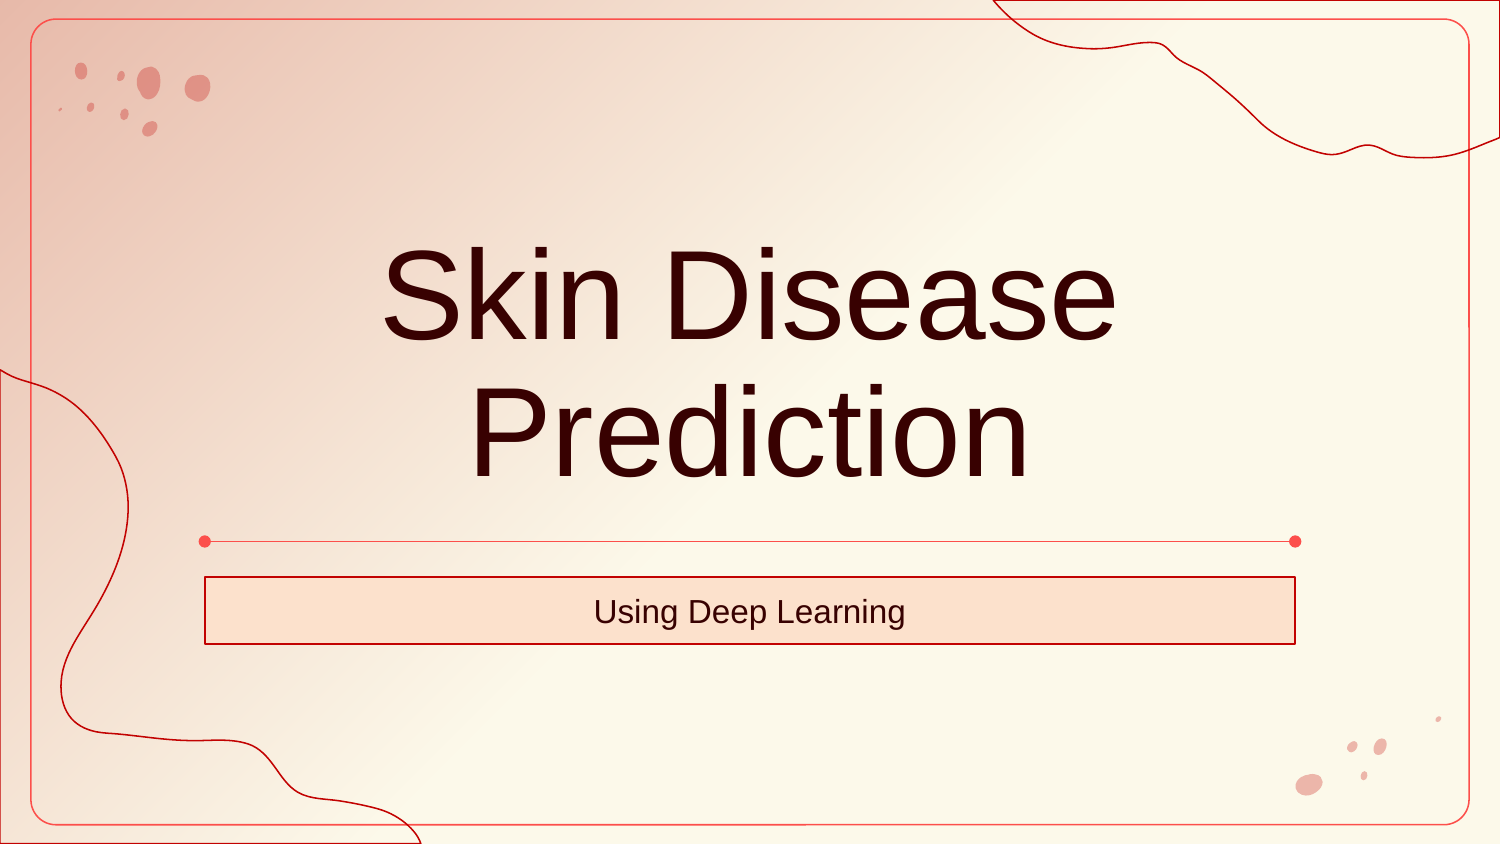

# Skin Disease Prediction
Using Deep Learning